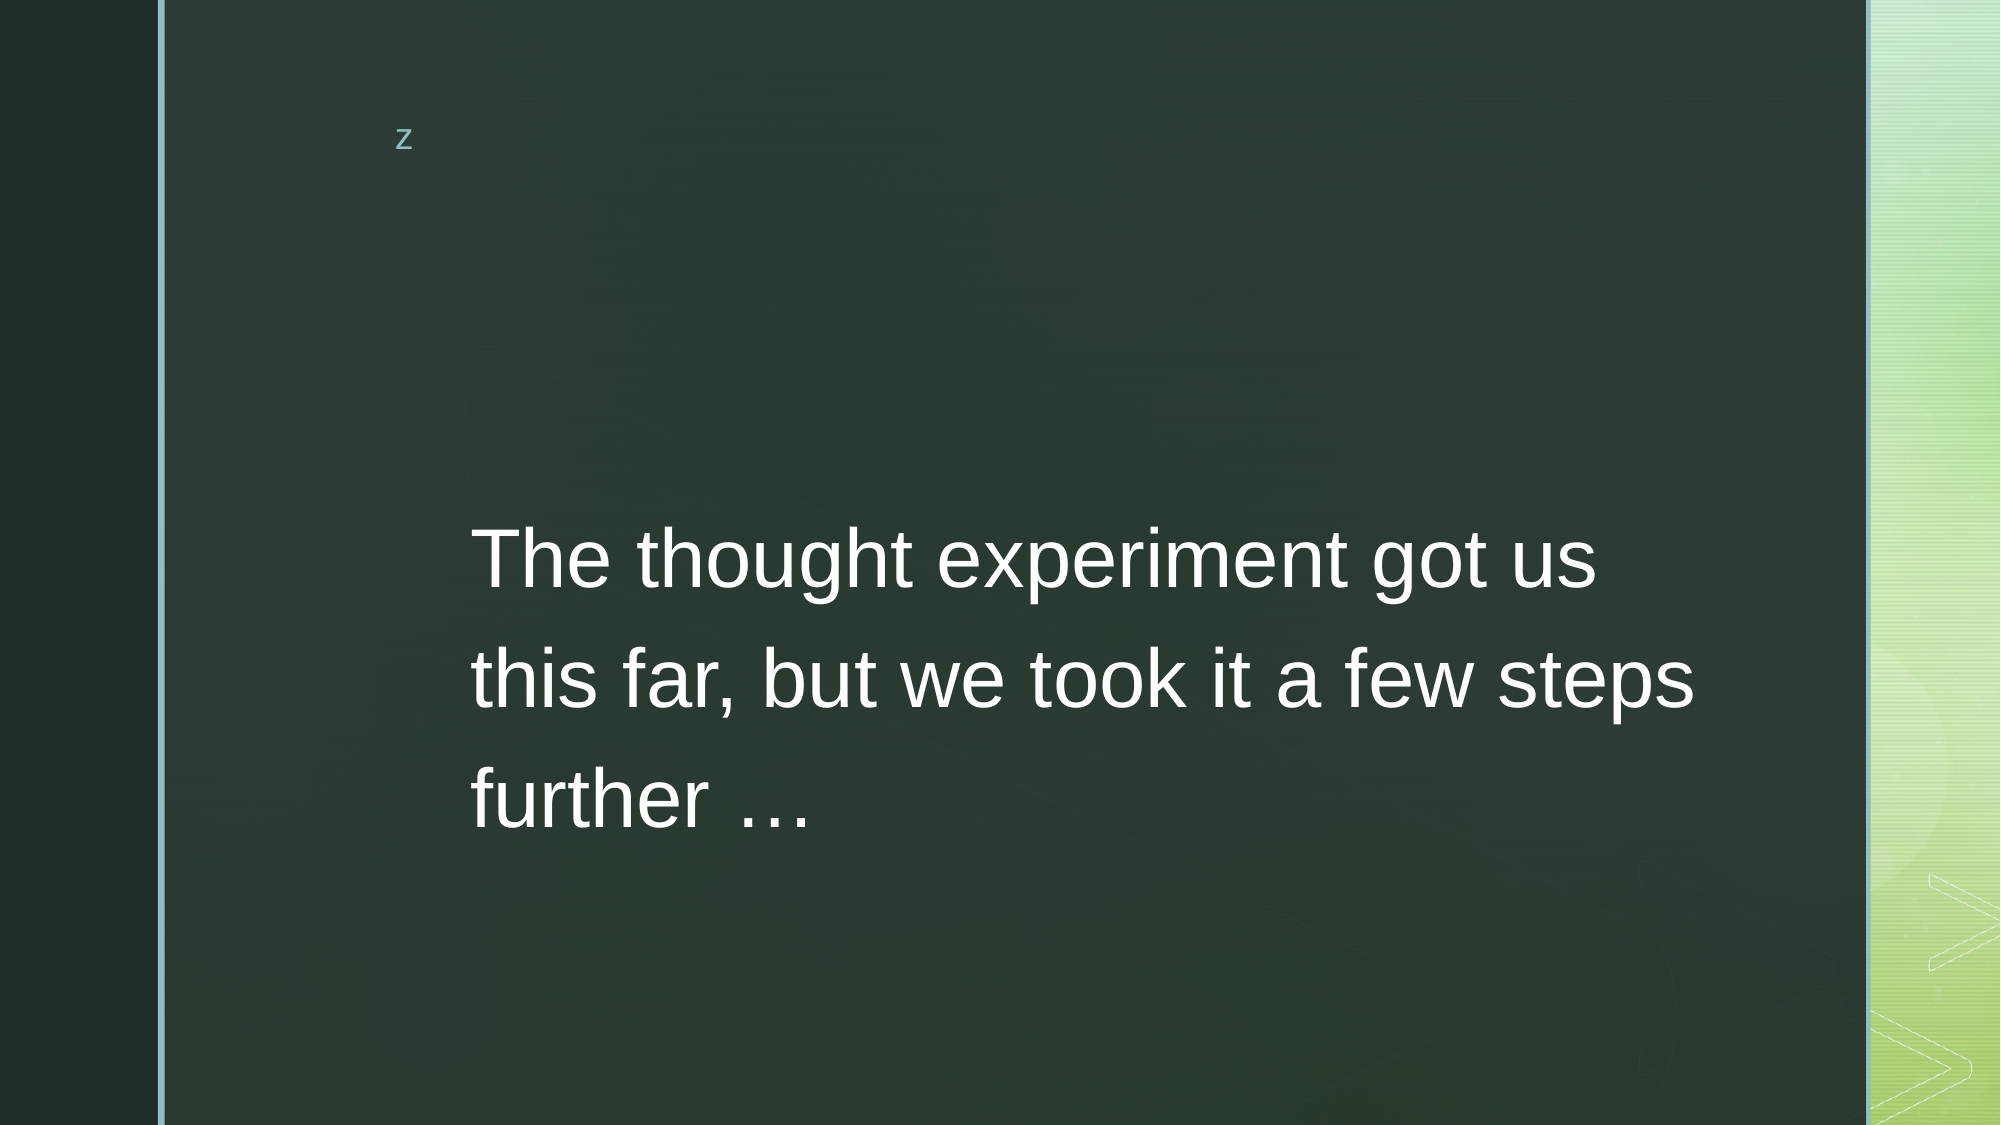

#
The thought experiment got us this far, but we took it a few steps further …